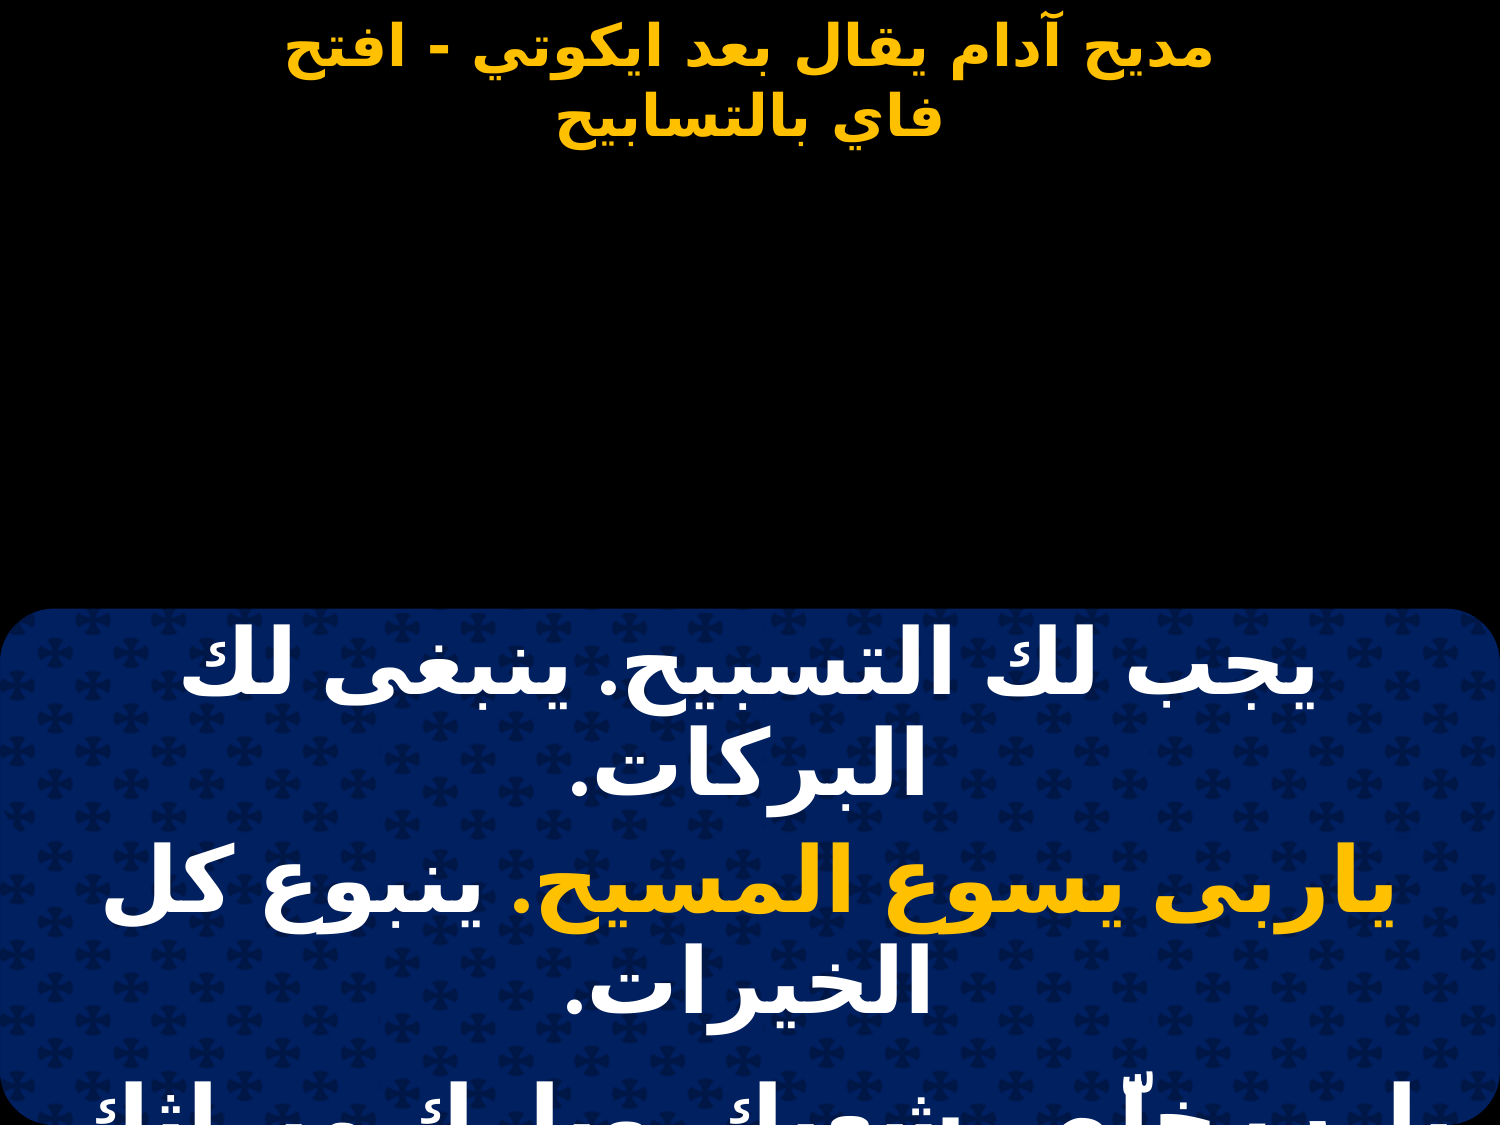

#
| يجب لك التسبيح. ينبغى لك البركات. |
| --- |
| ياربى يسوع المسيح. ينبوع كل الخيرات. |
|  |
| يارب خلّص شعبك. وبارك ميراثك. |
| ارفع شأنهم باسمك. وورًثهم ملكوتك. |